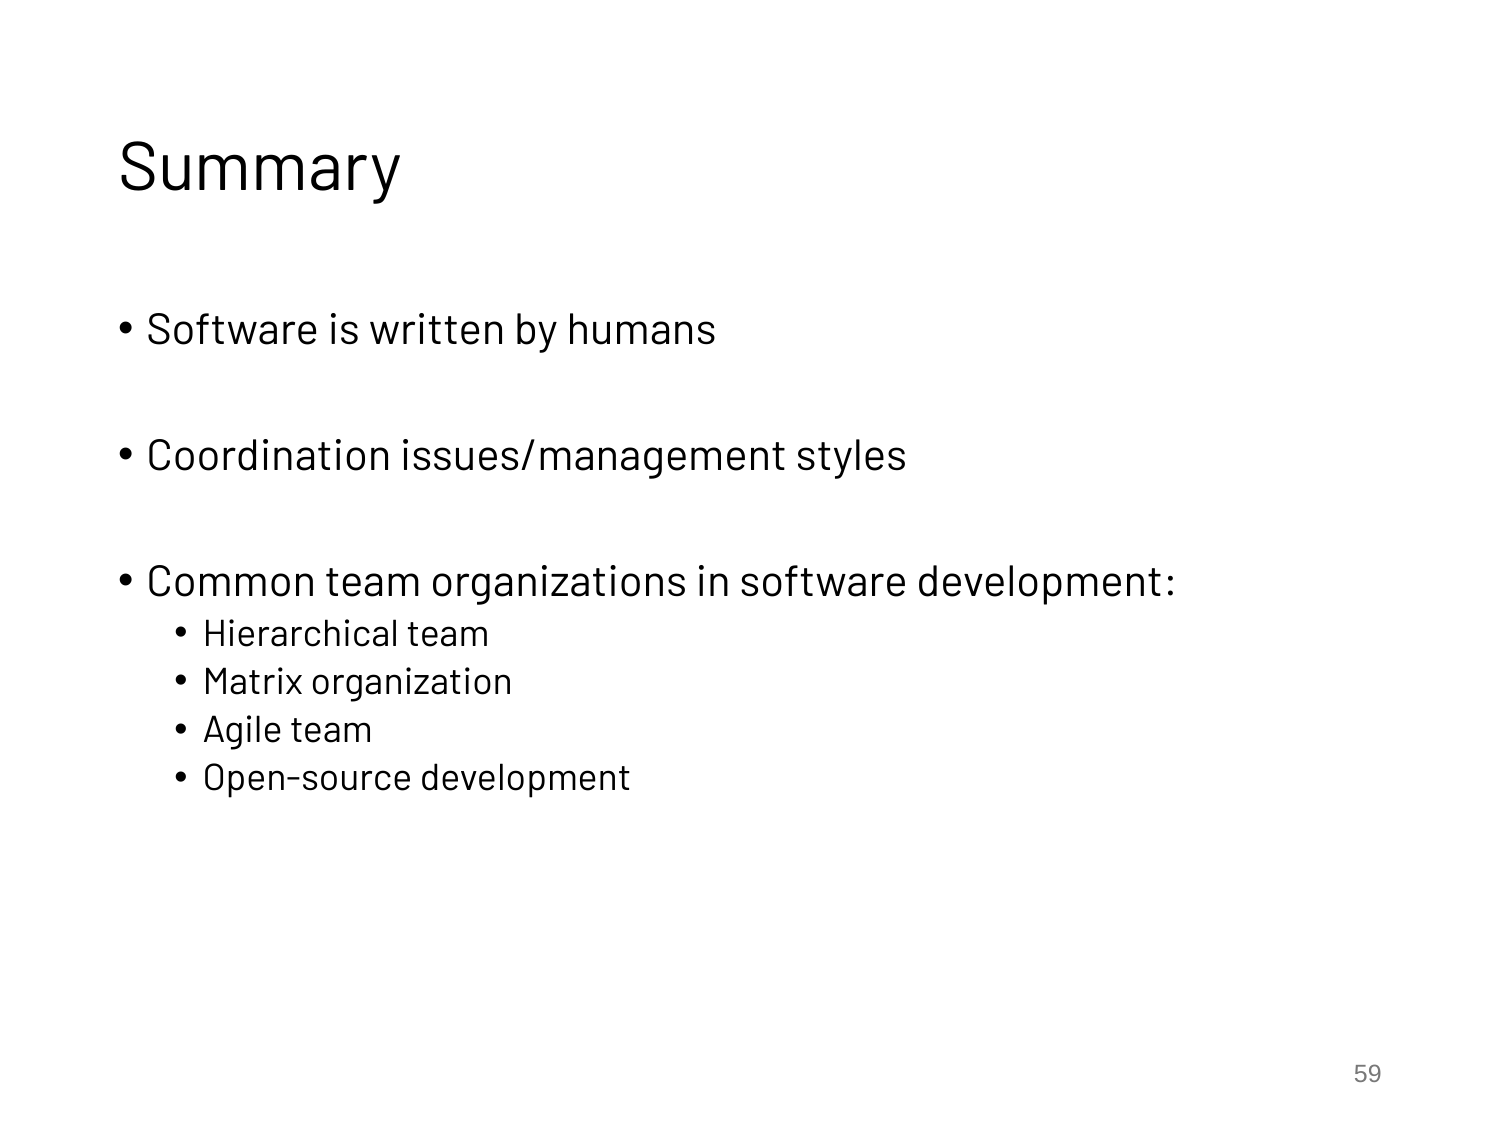

# Summary
Software is written by humans

Coordination issues/management styles

Common team organizations in software development:
Hierarchical team
Matrix organization
Agile team
Open-source development

59